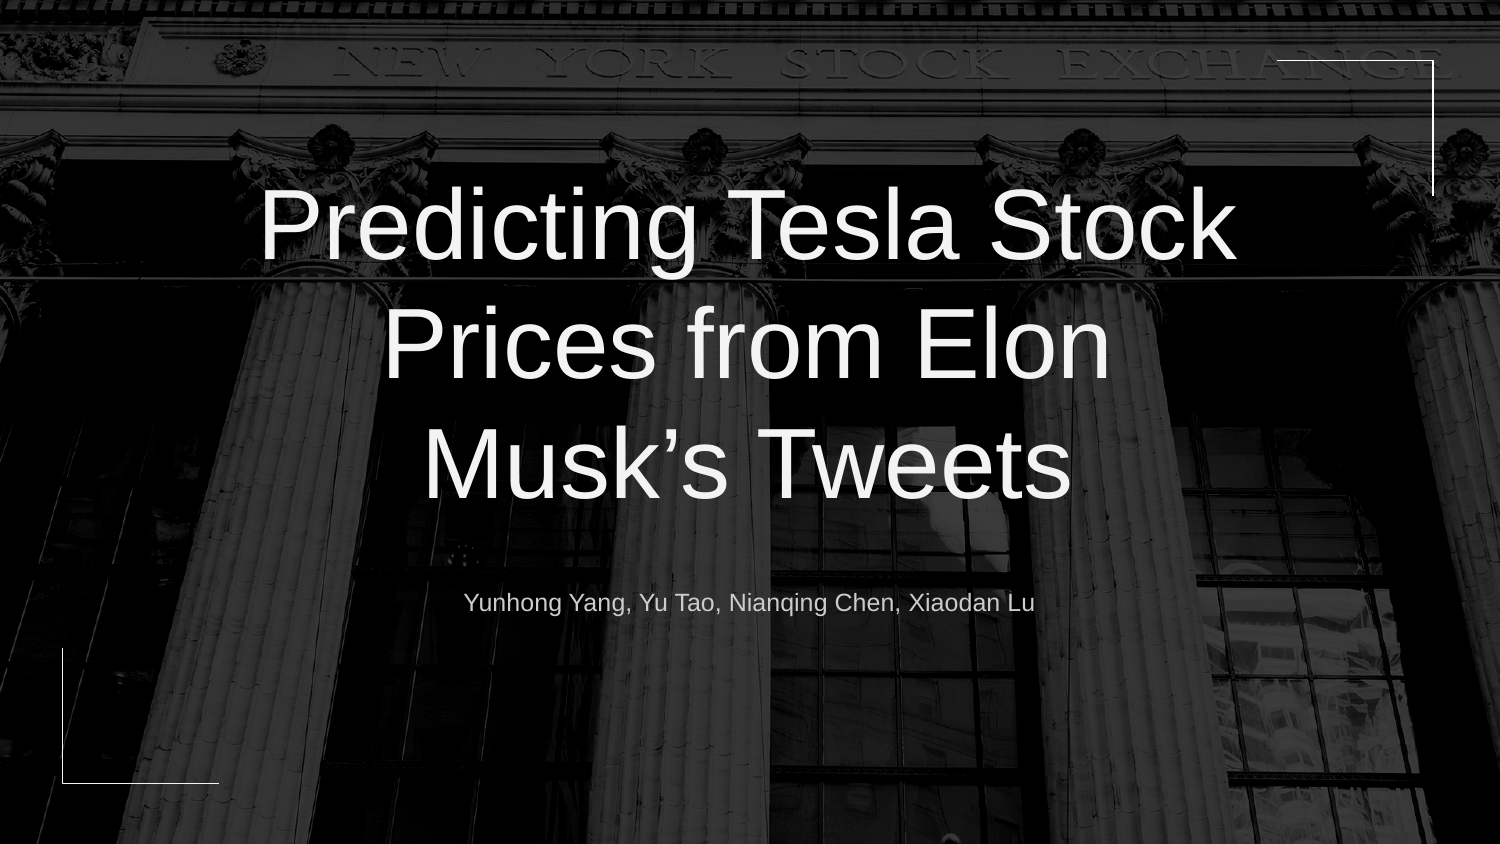

# Predicting Tesla Stock Prices from Elon Musk’s Tweets
Yunhong Yang, Yu Tao, Nianqing Chen, Xiaodan Lu